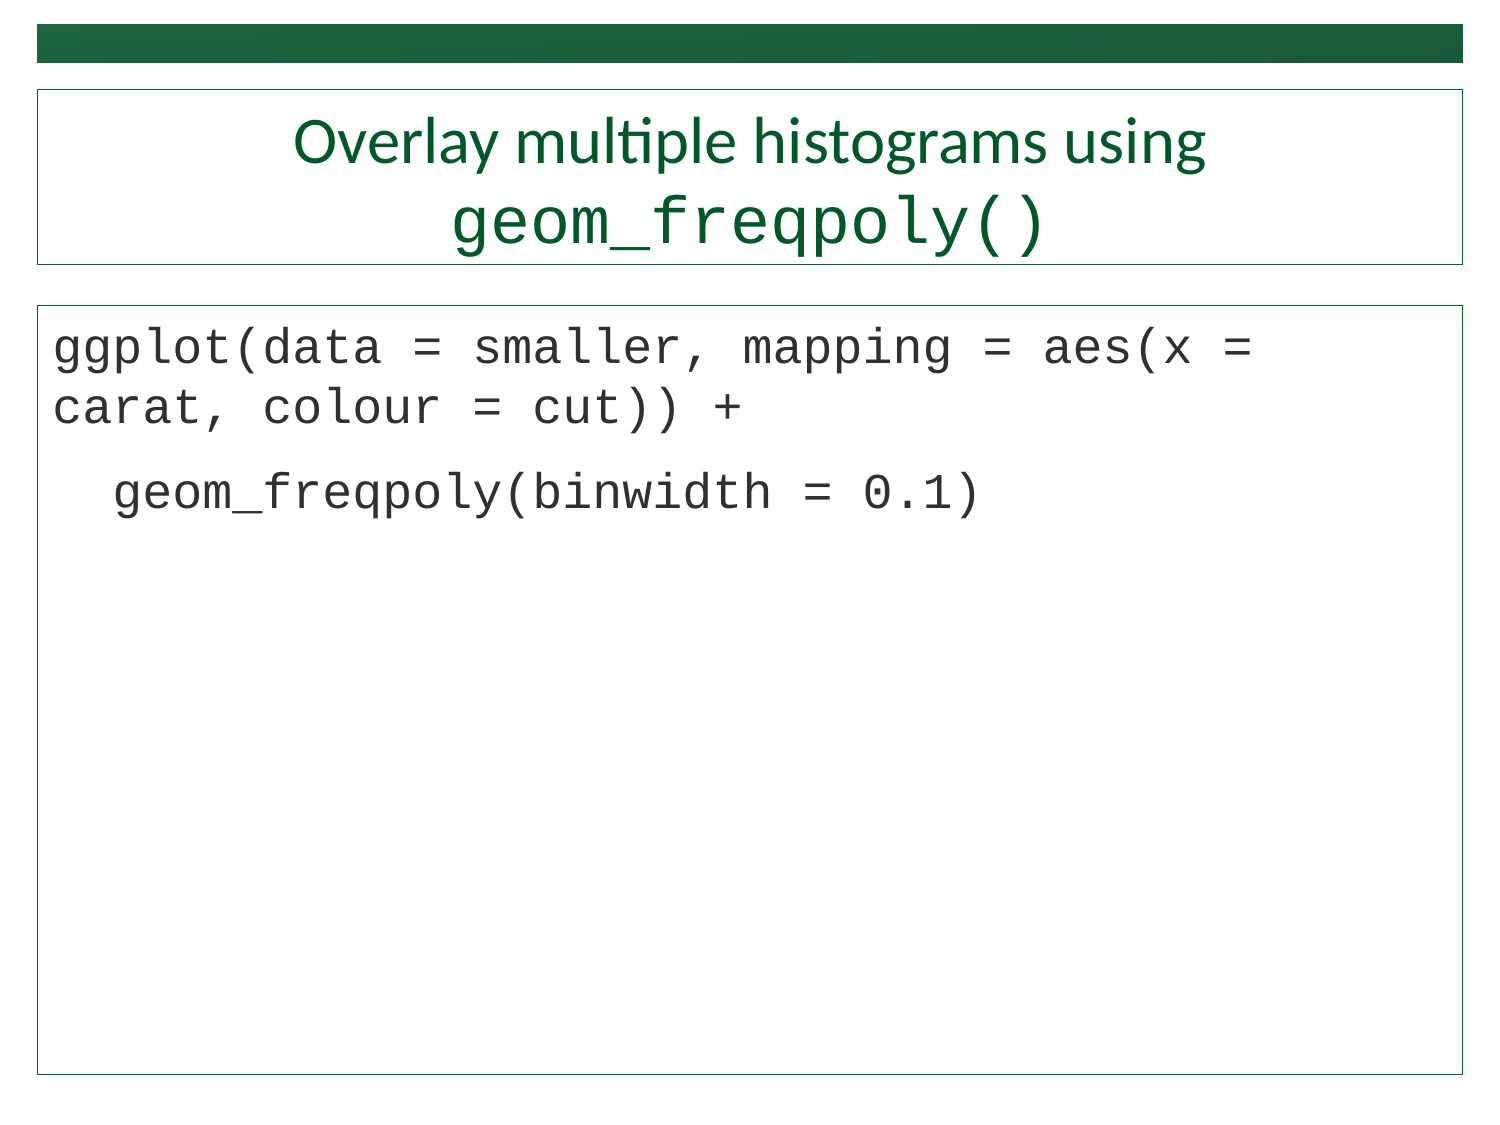

# Overlay multiple histograms using geom_freqpoly()
ggplot(data = smaller, mapping = aes(x = carat, colour = cut)) +
  geom_freqpoly(binwidth = 0.1)